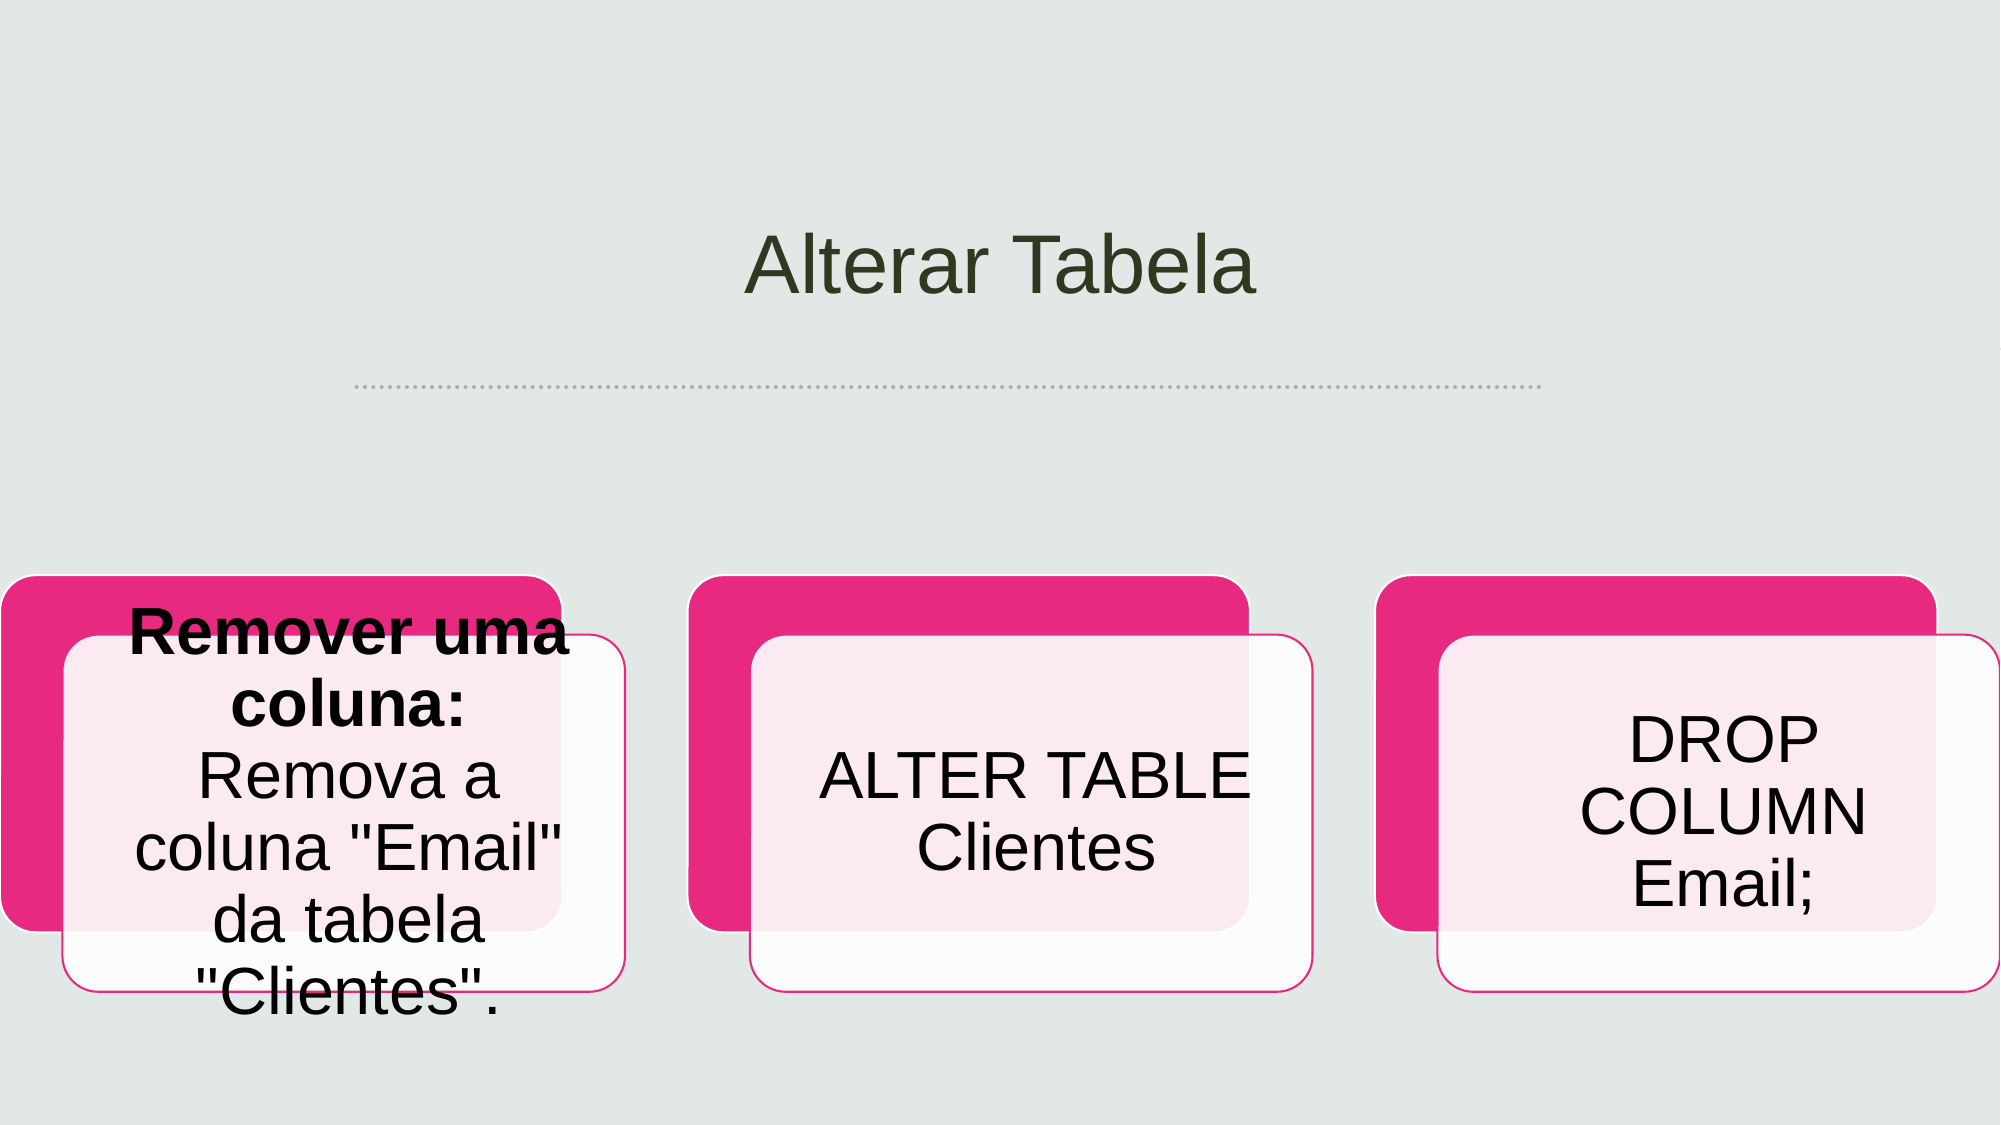

# Alterar Tabela
Remover uma coluna: Remova a coluna "Email" da tabela "Clientes".
ALTER TABLE Clientes
DROP COLUMN Email;